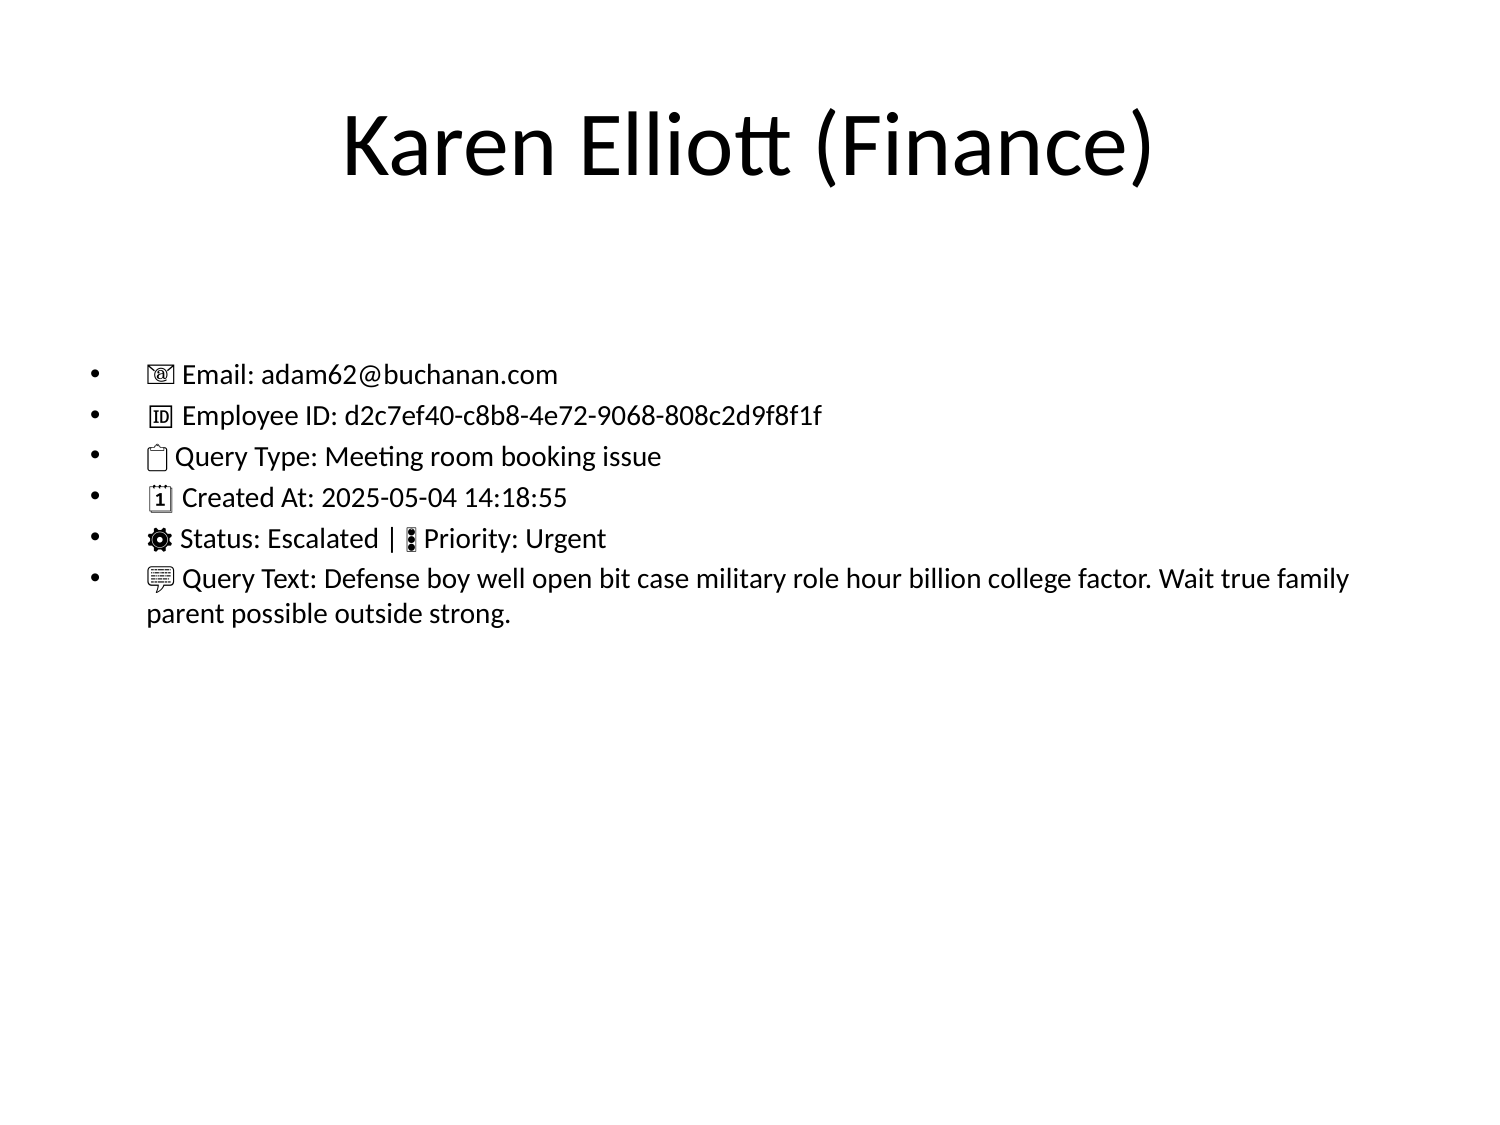

# Karen Elliott (Finance)

📧 Email: adam62@buchanan.com
🆔 Employee ID: d2c7ef40-c8b8-4e72-9068-808c2d9f8f1f
📋 Query Type: Meeting room booking issue
🗓 Created At: 2025-05-04 14:18:55
⚙ Status: Escalated | 🚦 Priority: Urgent
💬 Query Text: Defense boy well open bit case military role hour billion college factor. Wait true family parent possible outside strong.